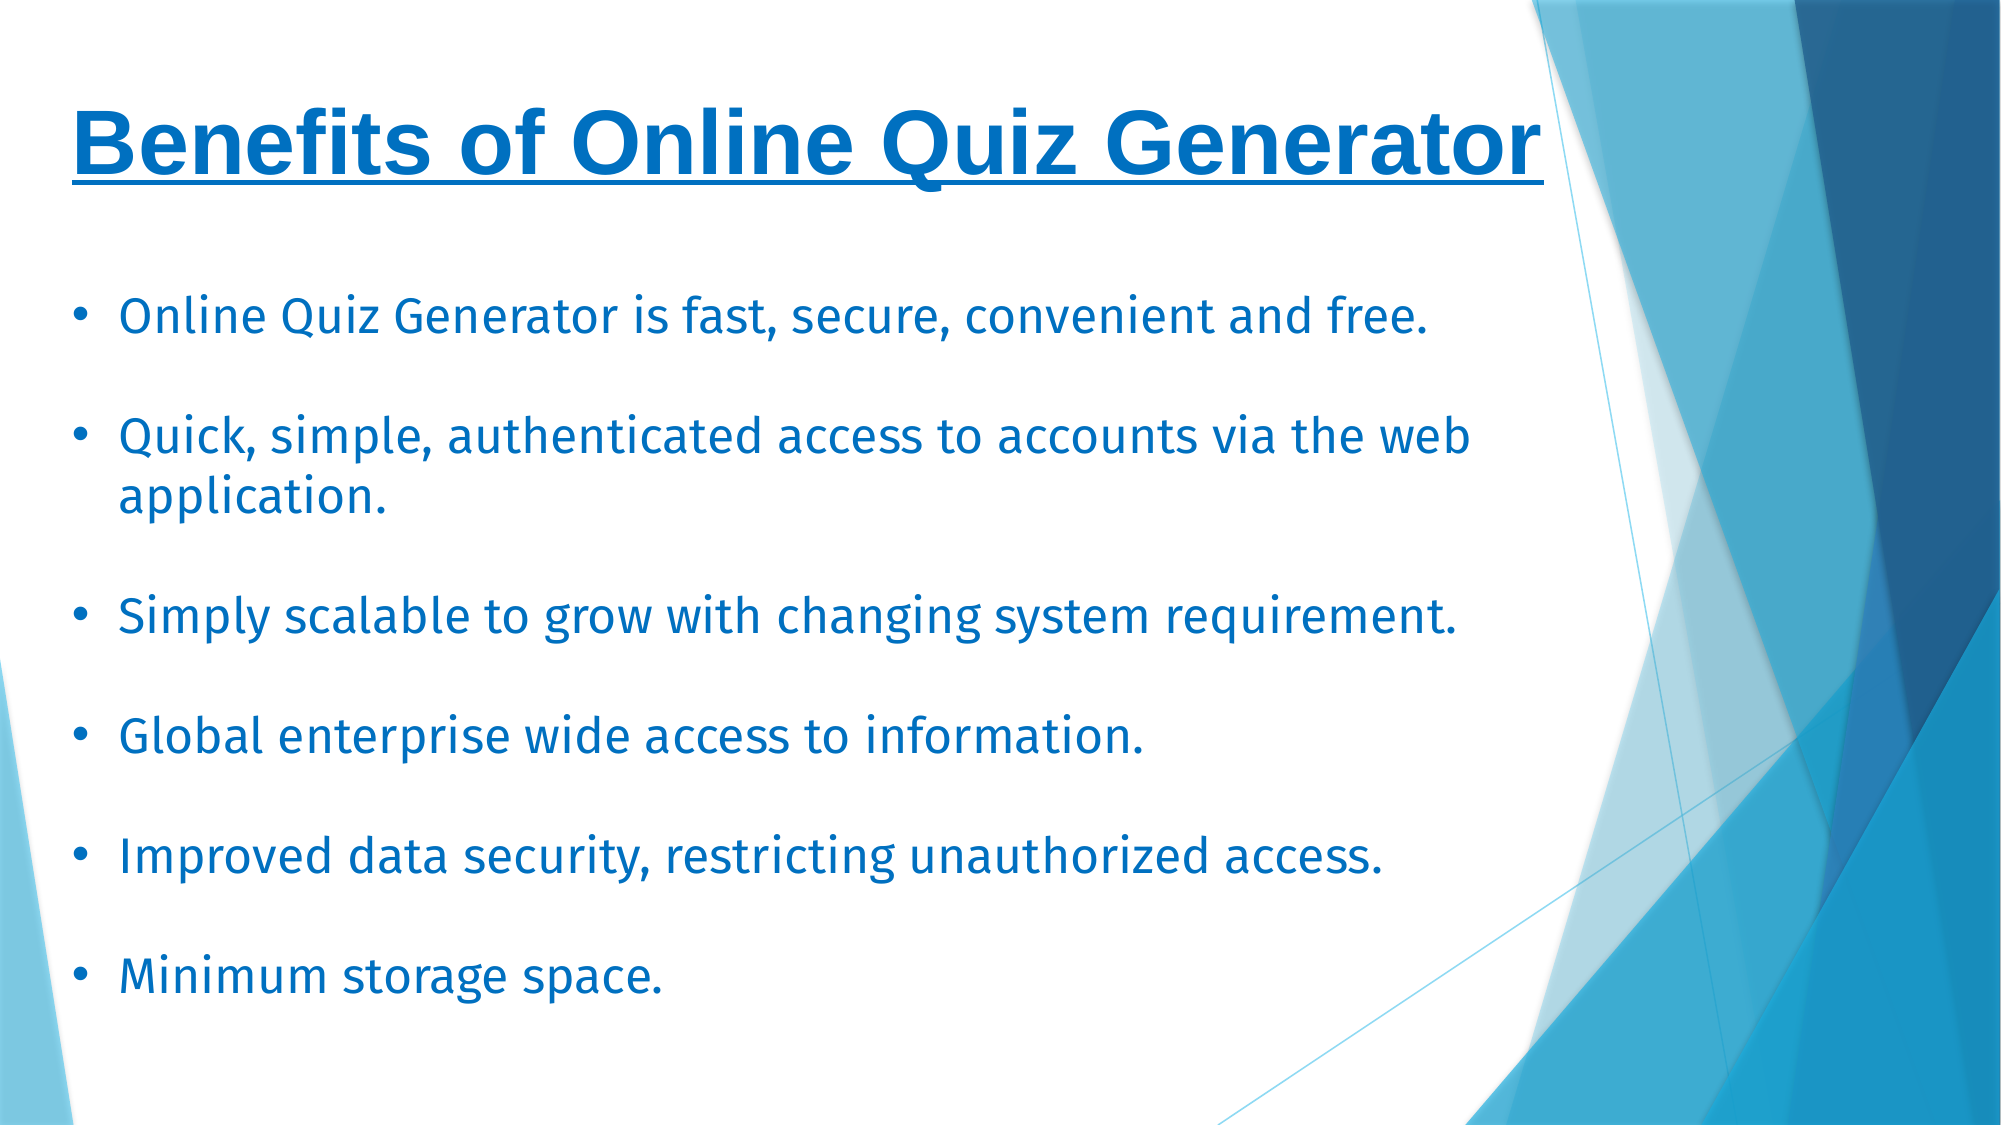

Benefits of Online Quiz Generator

Online Quiz Generator is fast, secure, convenient and free.

Quick, simple, authenticated access to accounts via the web application.

Simply scalable to grow with changing system requirement.

Global enterprise wide access to information.

Improved data security, restricting unauthorized access.

Minimum storage space.